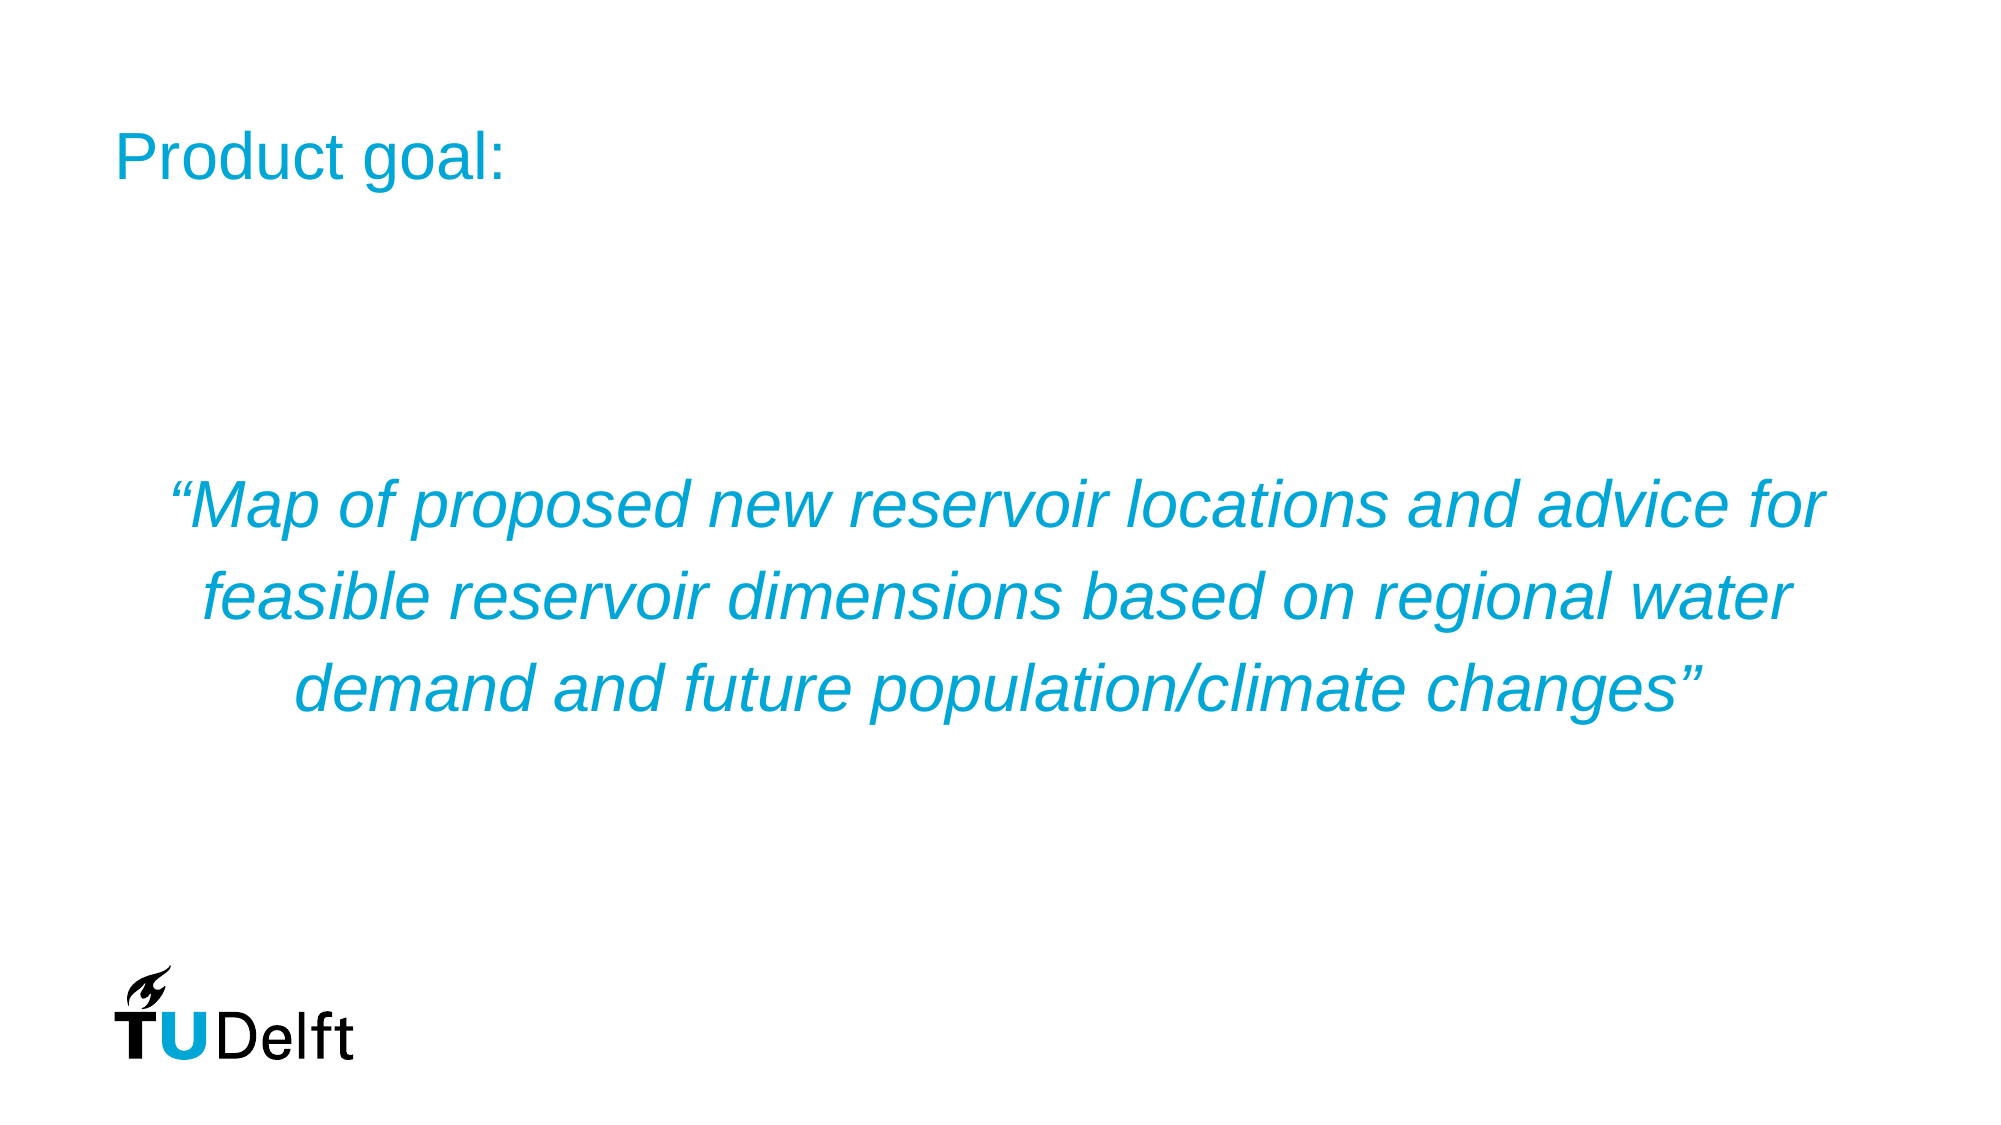

# Product goal:
“Map of proposed new reservoir locations and advice for feasible reservoir dimensions based on regional water demand and future population/climate changes”